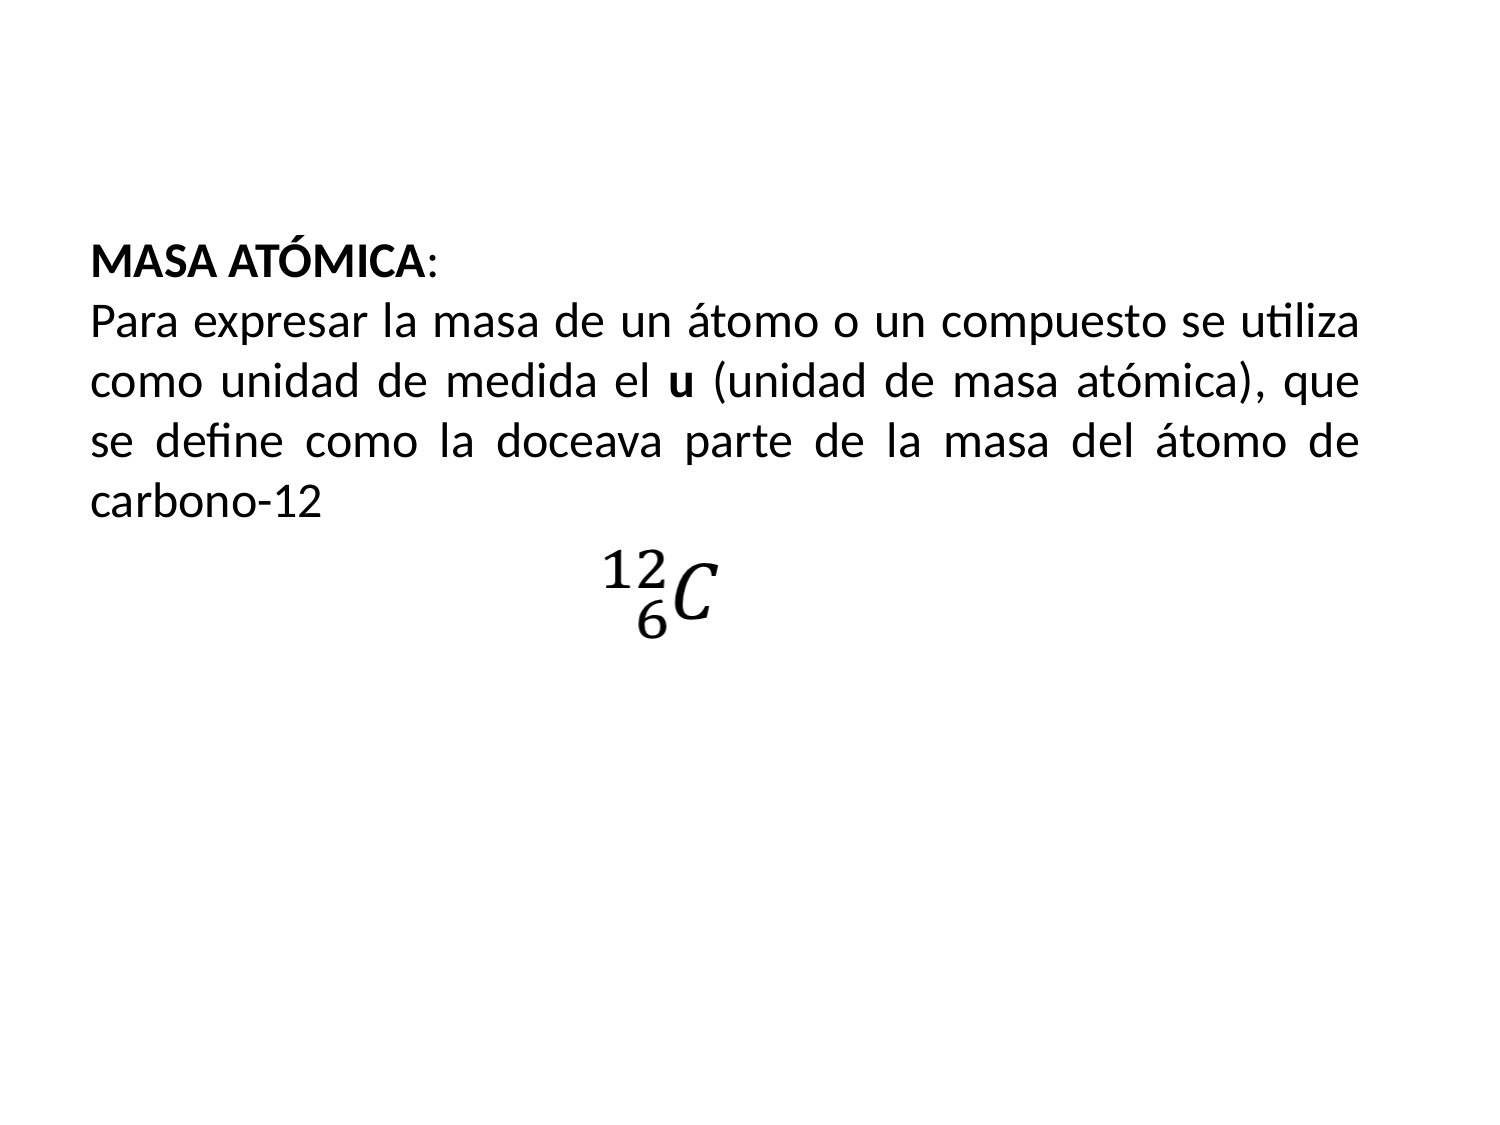

MASA ATÓMICA:
Para expresar la masa de un átomo o un compuesto se utiliza como unidad de medida el u (unidad de masa atómica), que se define como la doceava parte de la masa del átomo de carbono-12